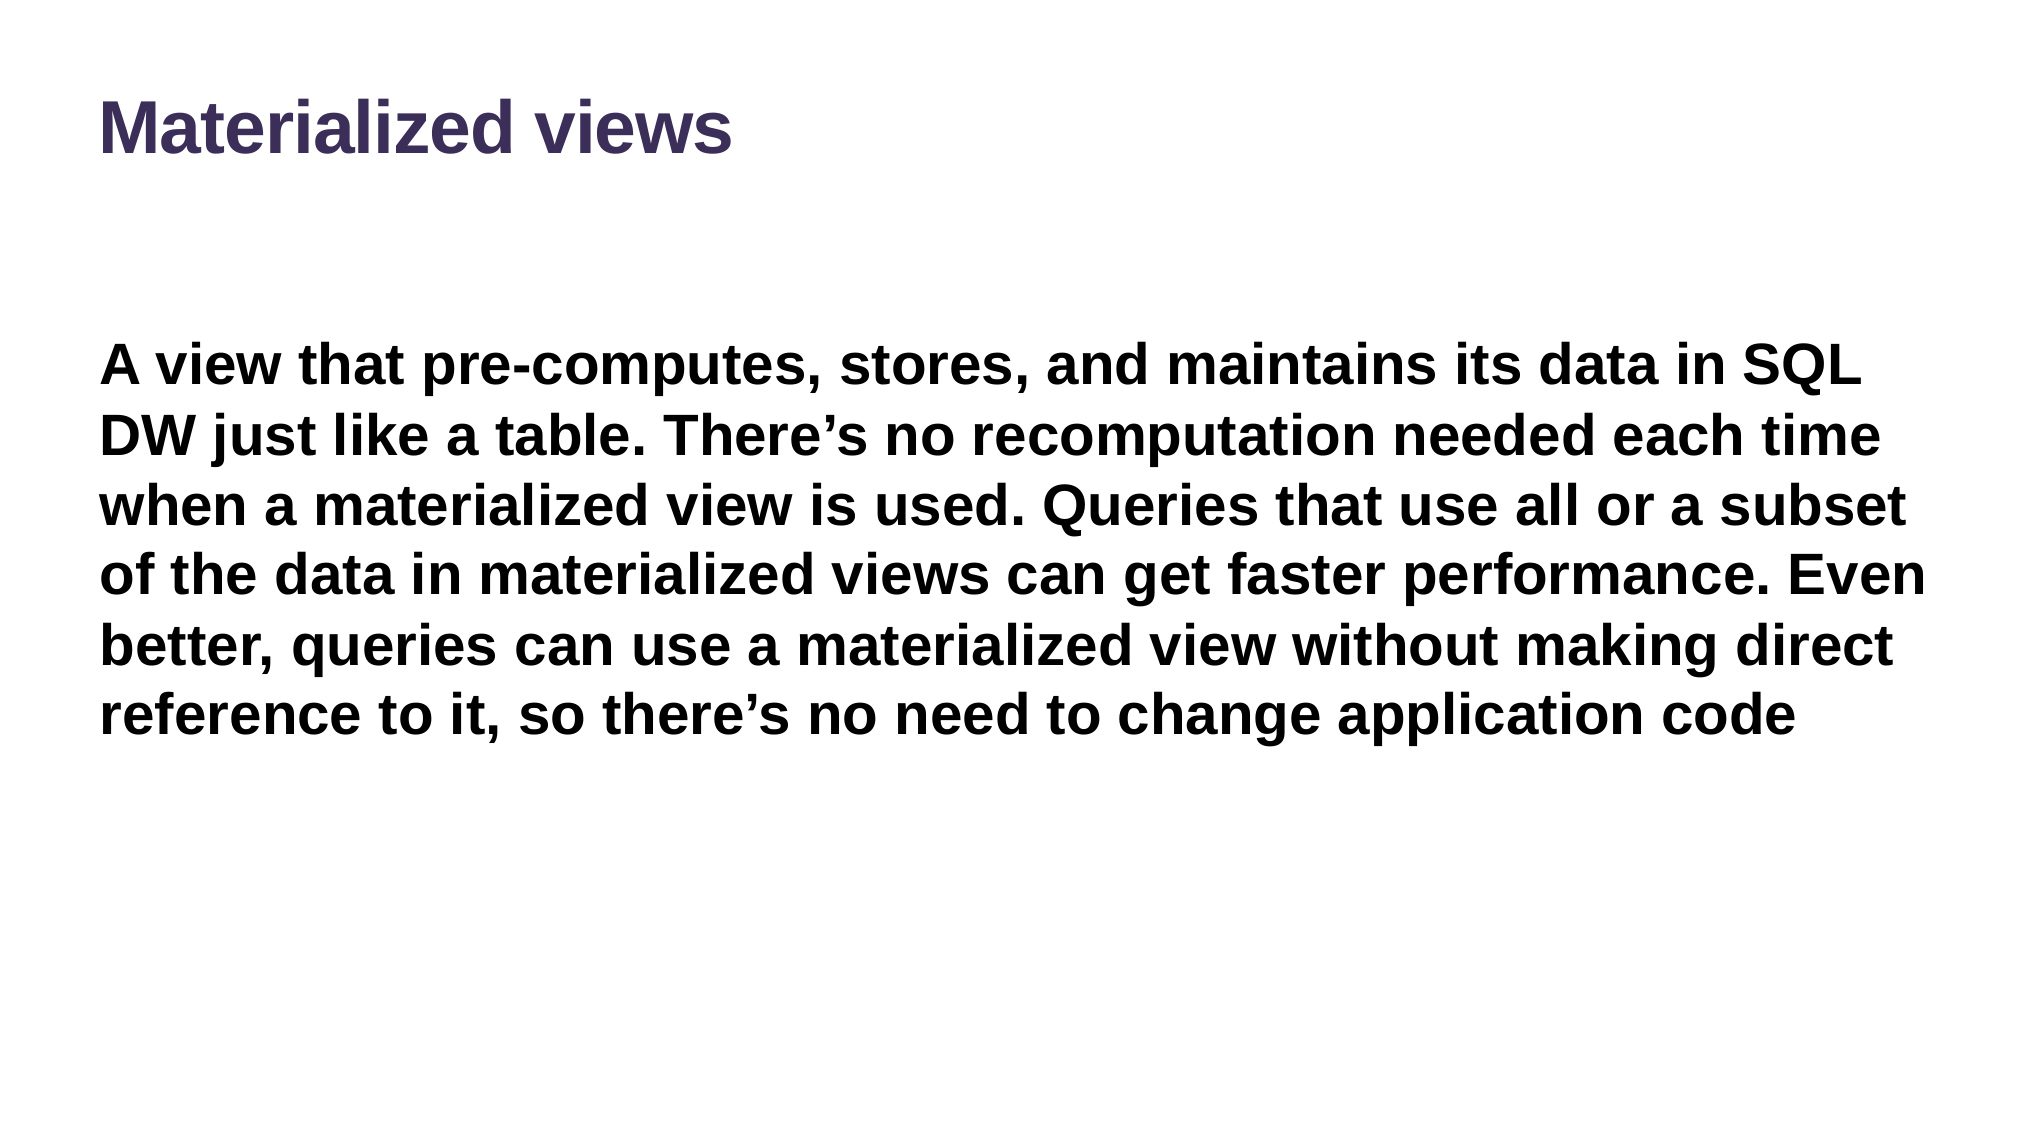

# Materialized views

A view that pre-computes, stores, and maintains its data in SQL DW just like a table. There’s no recomputation needed each time when a materialized view is used. Queries that use all or a subset of the data in materialized views can get faster performance. Even better, queries can use a materialized view without making direct reference to it, so there’s no need to change application code